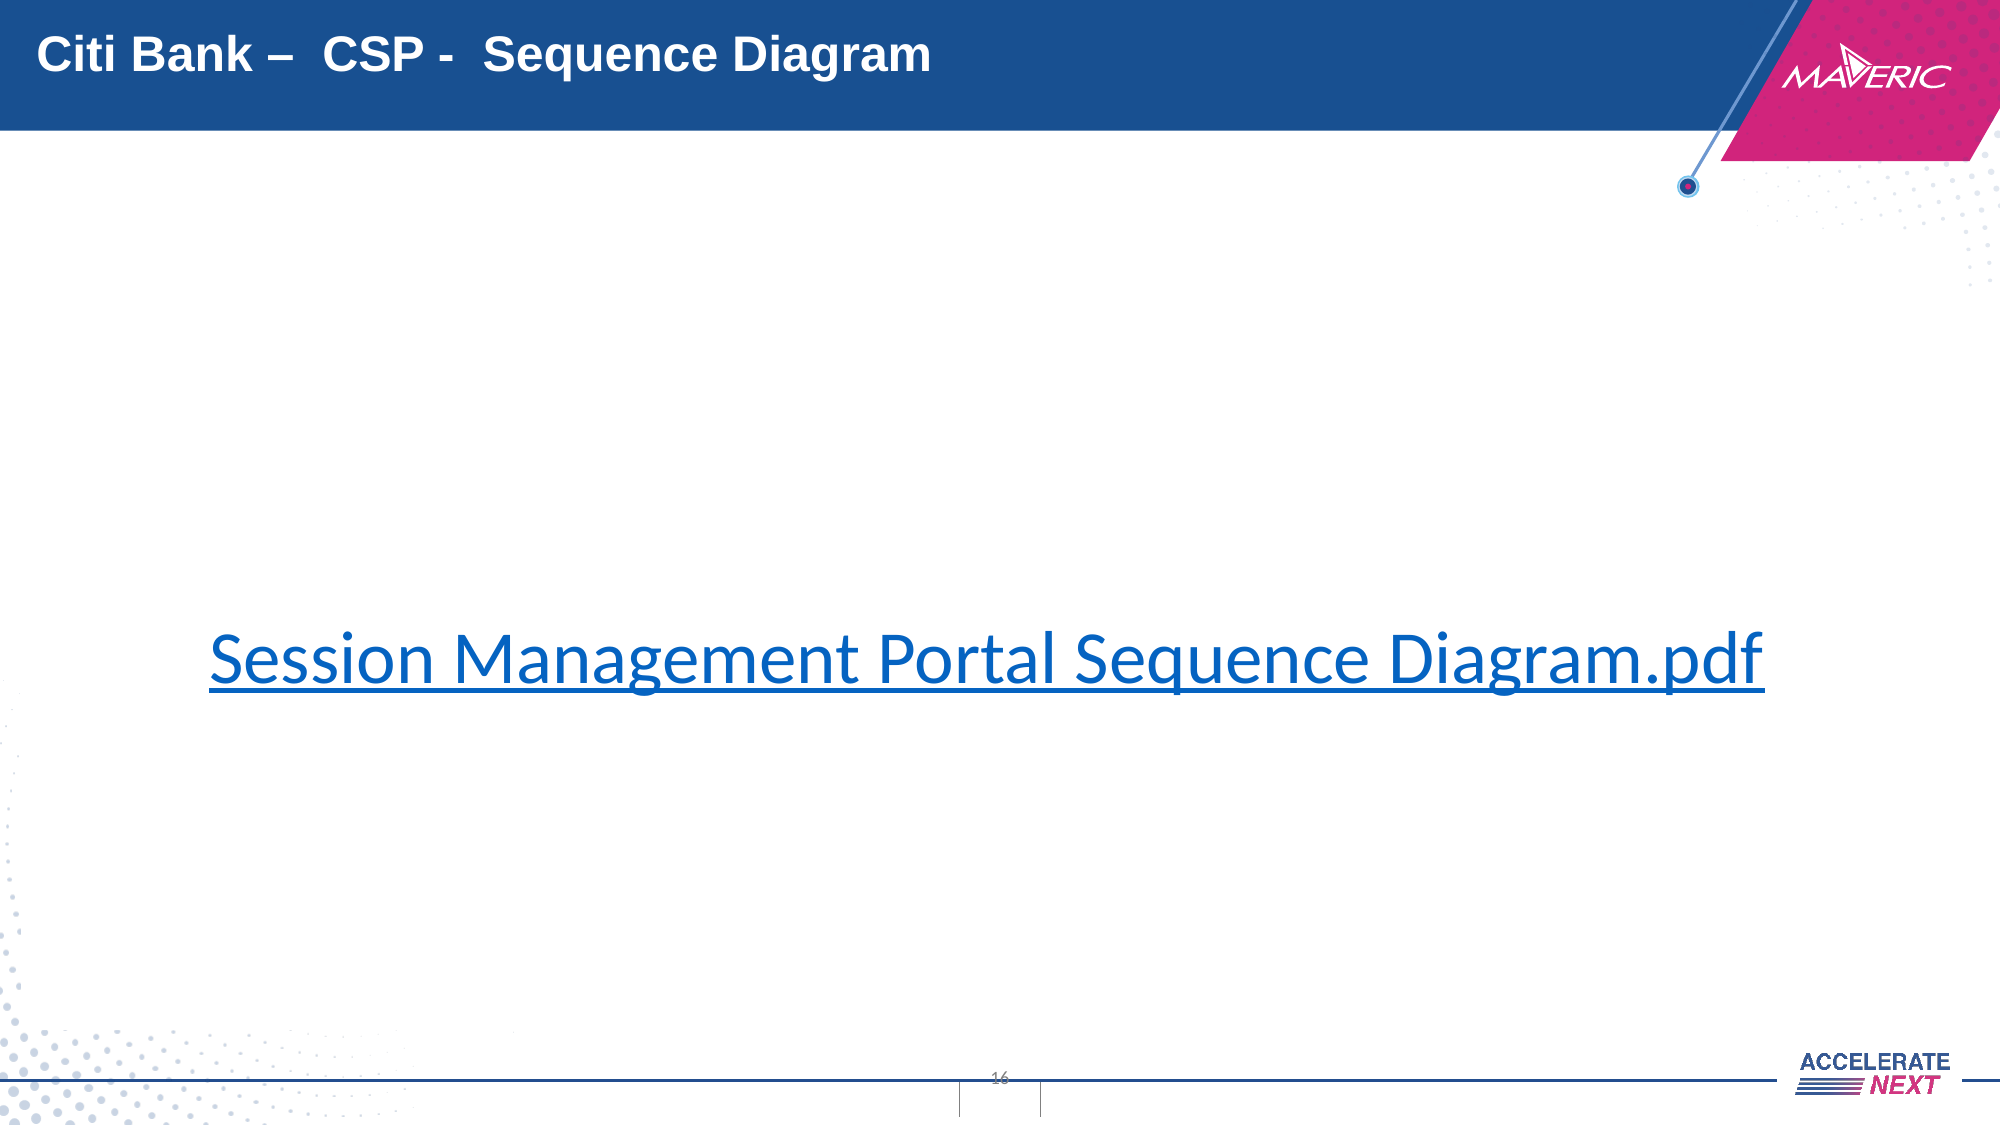

# Citi Bank –  CSP -  Sequence Diagram

Session Management Portal Sequence Diagram.pdf
16